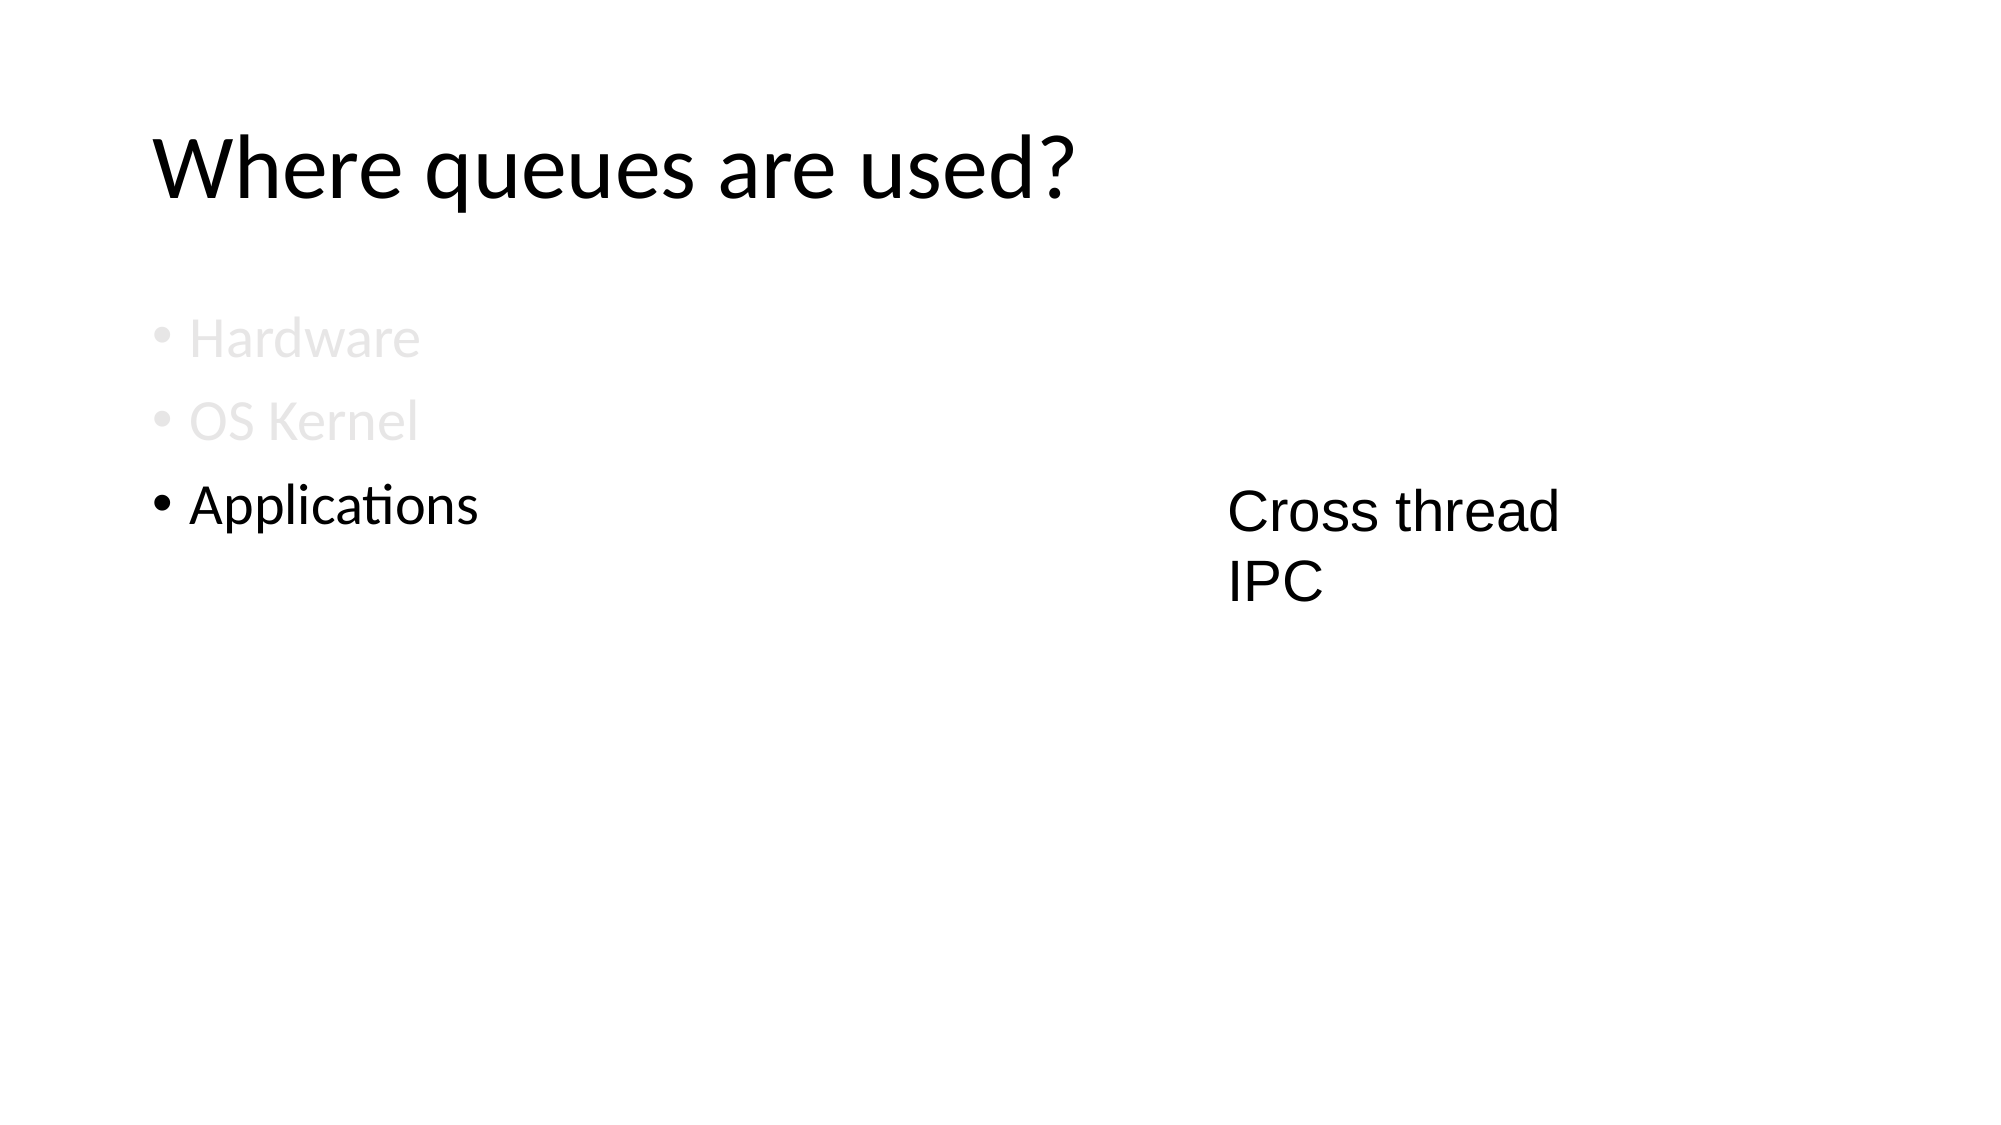

# Where queues are used?
Hardware
OS Kernel
Applications
Cross thread
IPC